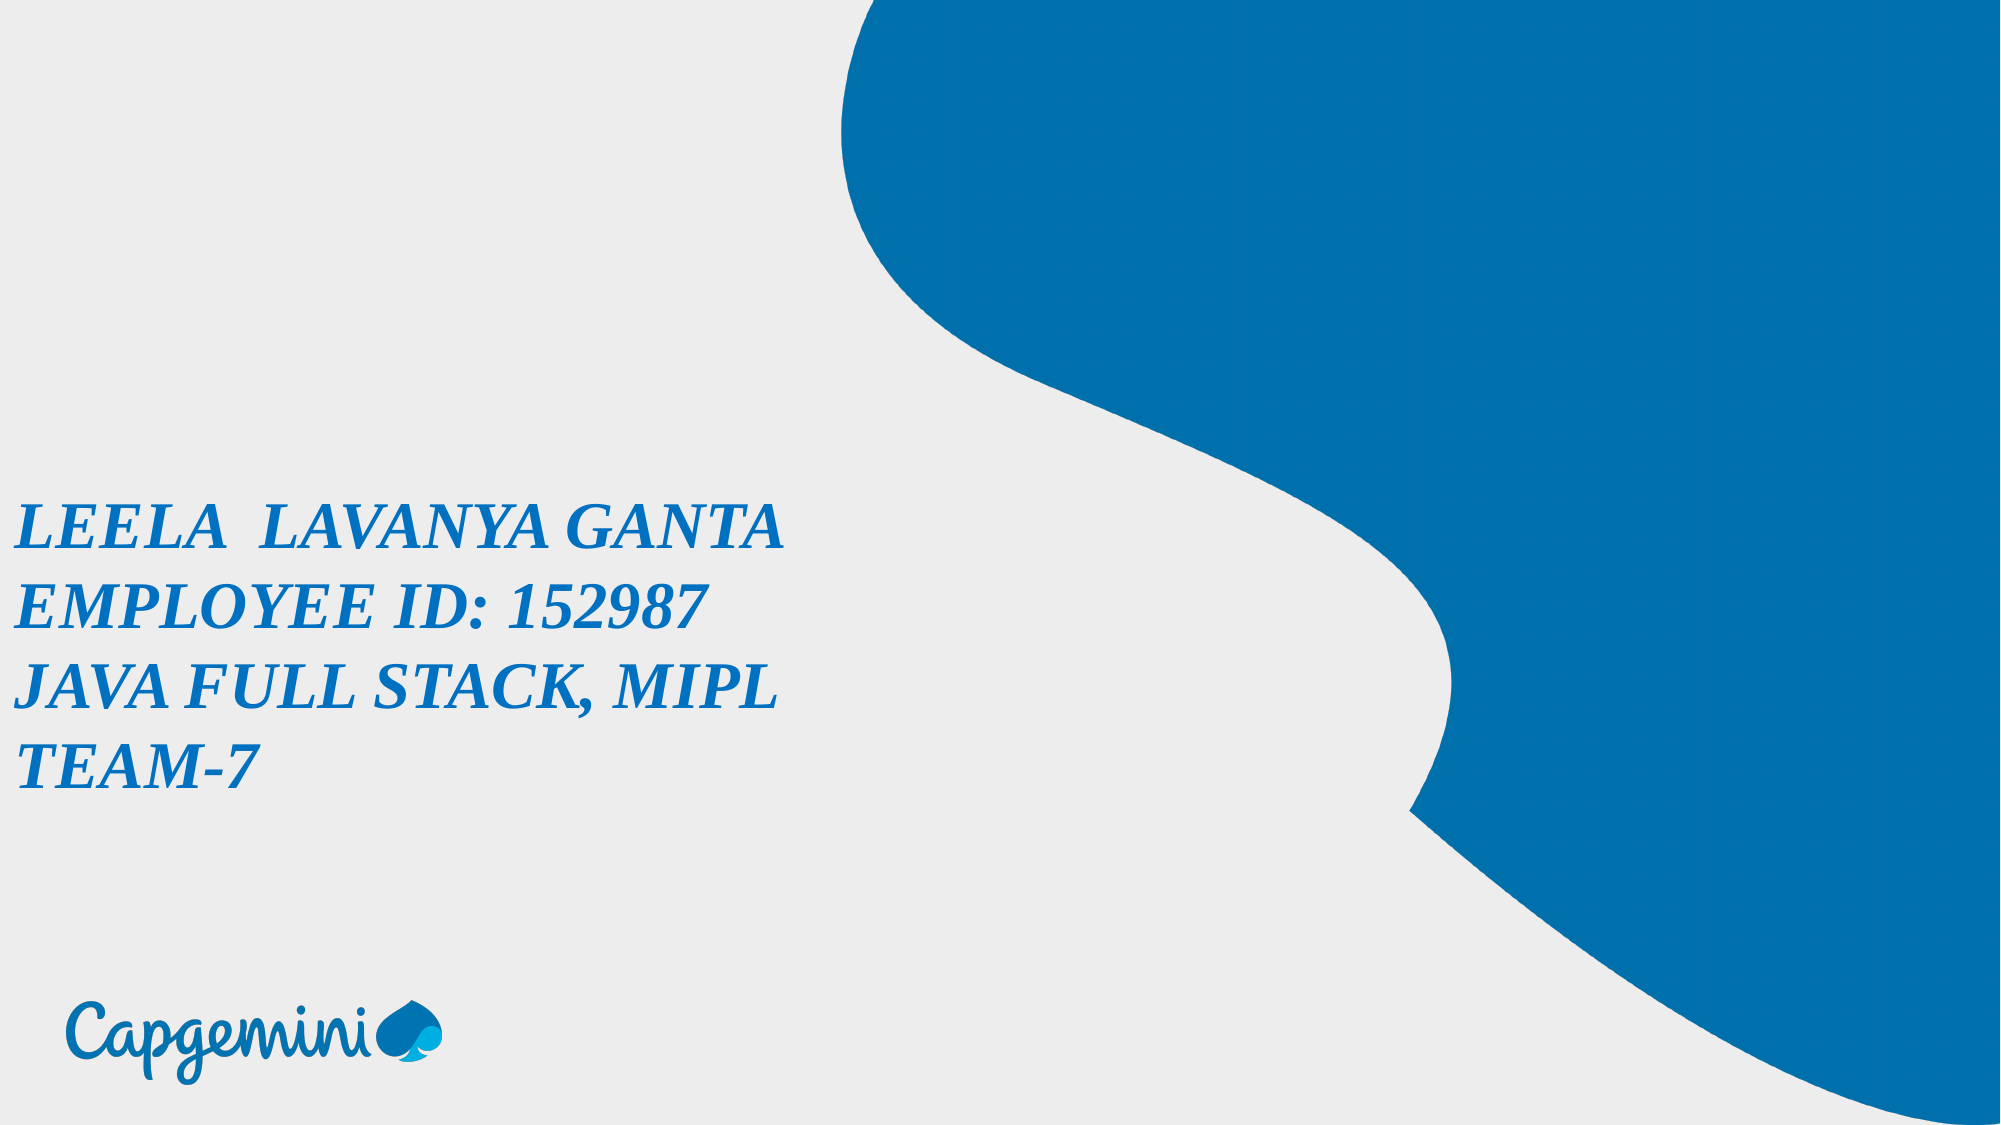

LEELA  LAVANYA GANTA
EMPLOYEE ID: 152987
JAVA FULL STACK, MIPL
TEAM-7